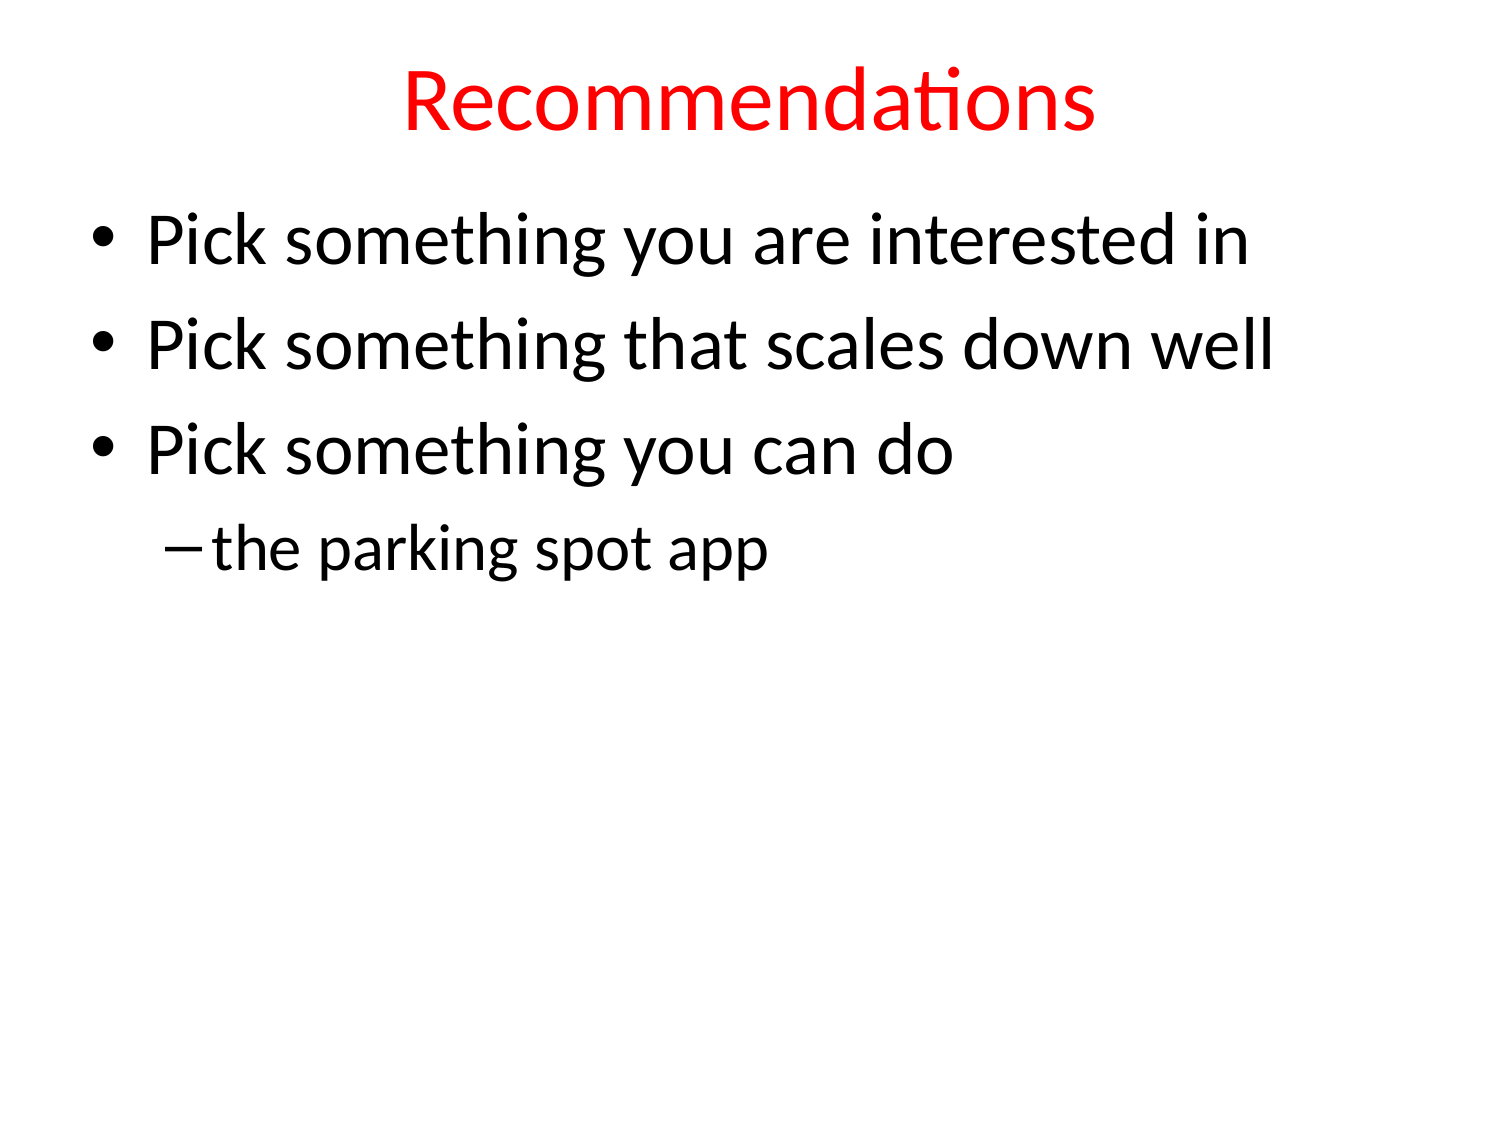

# Recommendations
Pick something you are interested in
Pick something that scales down well
Pick something you can do
the parking spot app